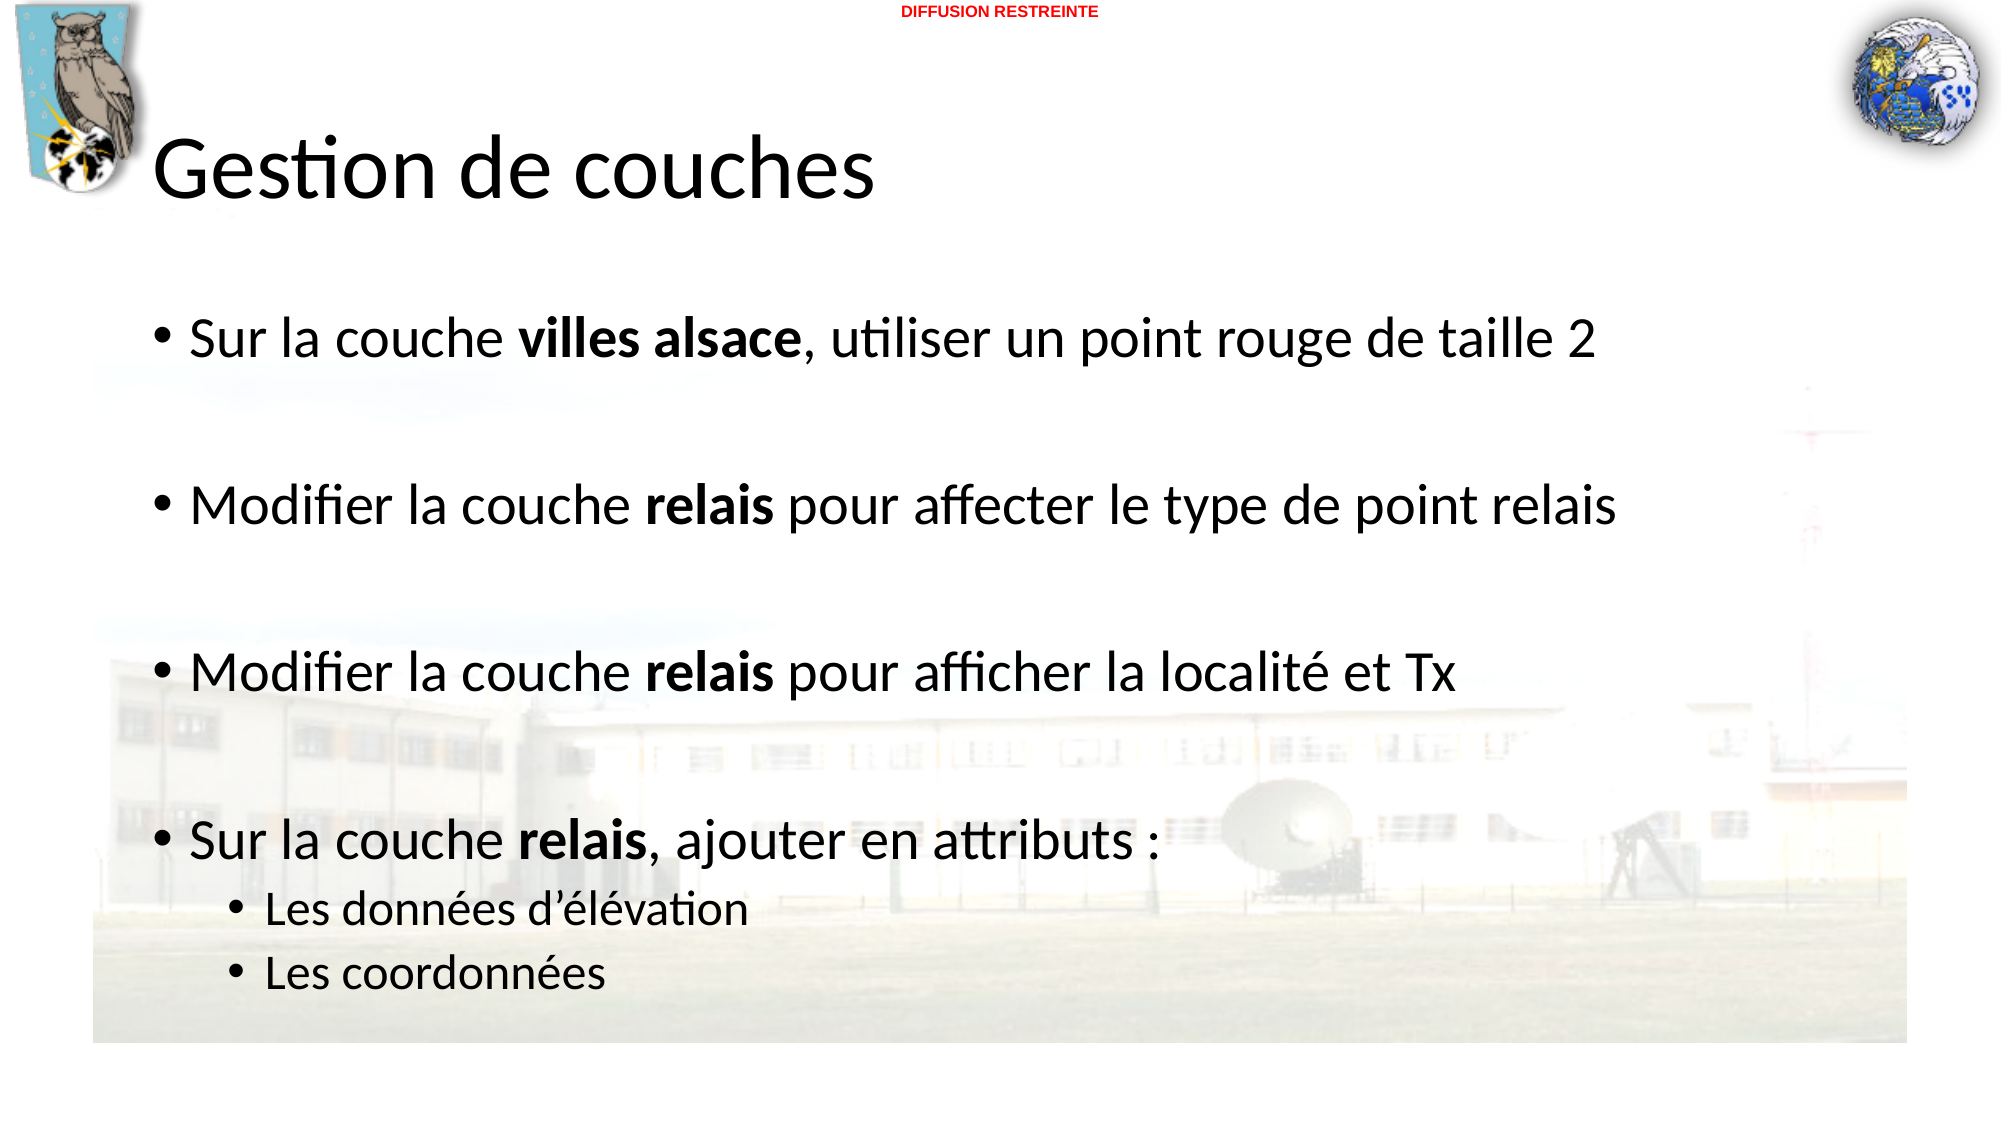

# Gestion de couches
Sur la couche villes alsace, utiliser un point rouge de taille 2

Modifier la couche relais pour affecter le type de point relais

Modifier la couche relais pour afficher la localité et Tx

Sur la couche relais, ajouter en attributs :
Les données d’élévation
Les coordonnées